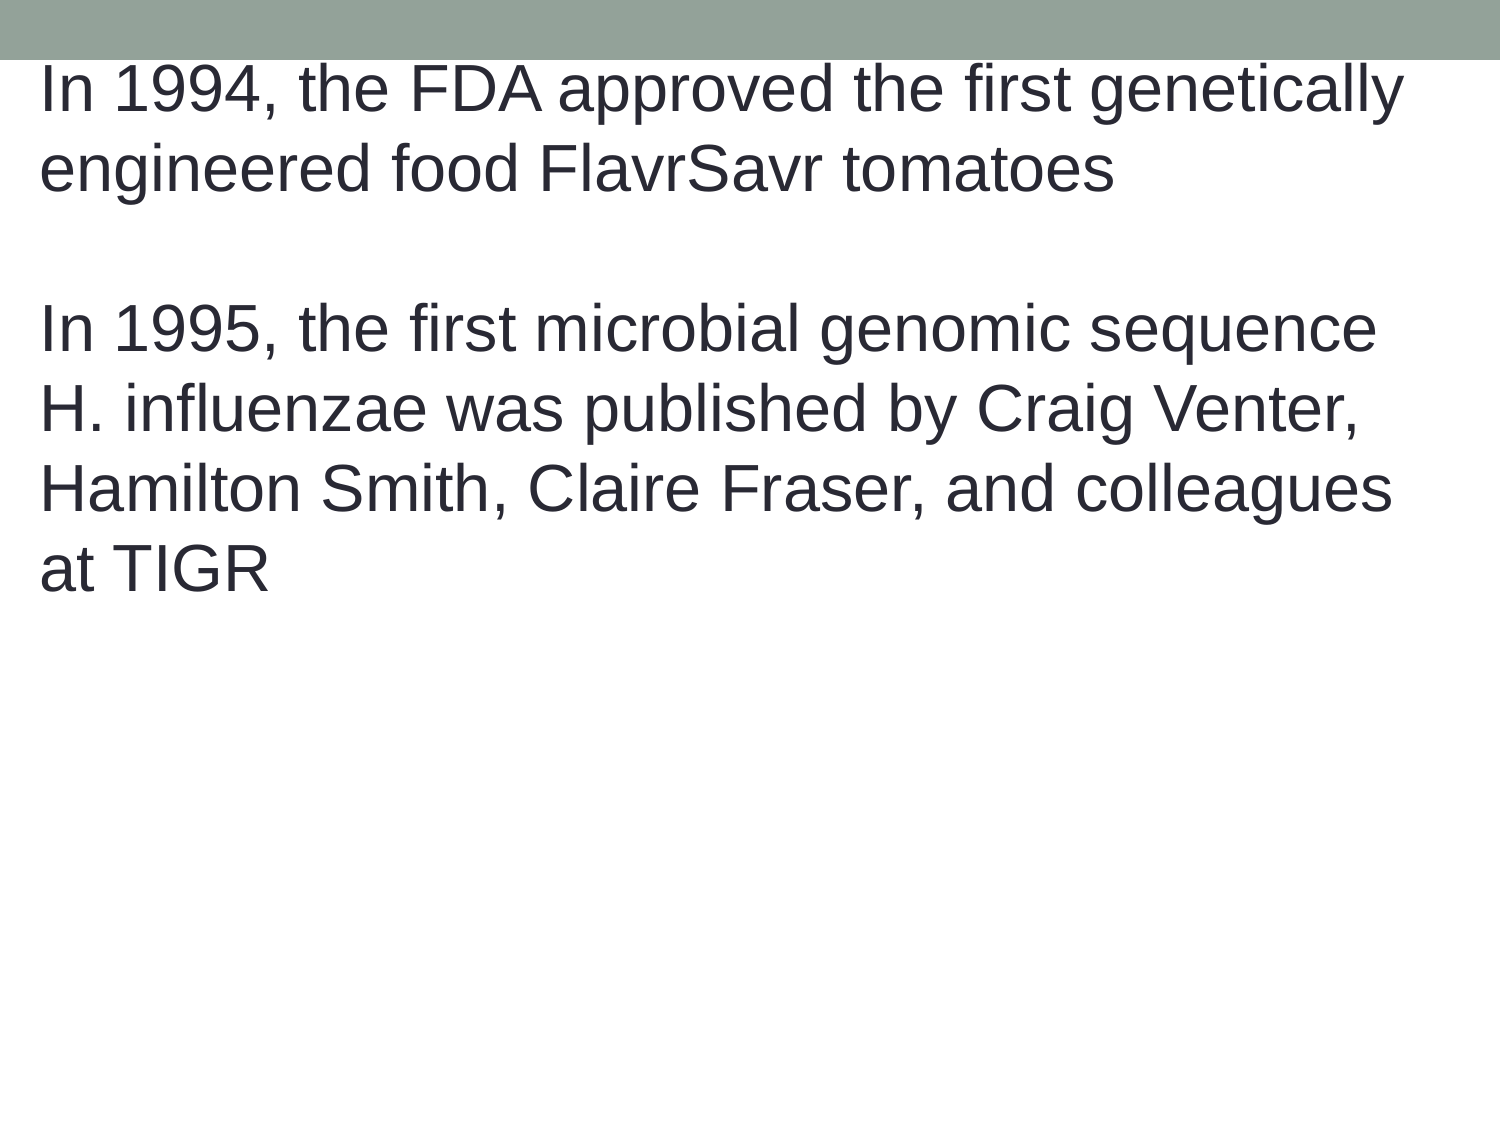

In 1994, the FDA approved the first genetically engineered food FlavrSavr tomatoes

In 1995, the first microbial genomic sequence H. influenzae was published by Craig Venter, Hamilton Smith, Claire Fraser, and colleagues at TIGR